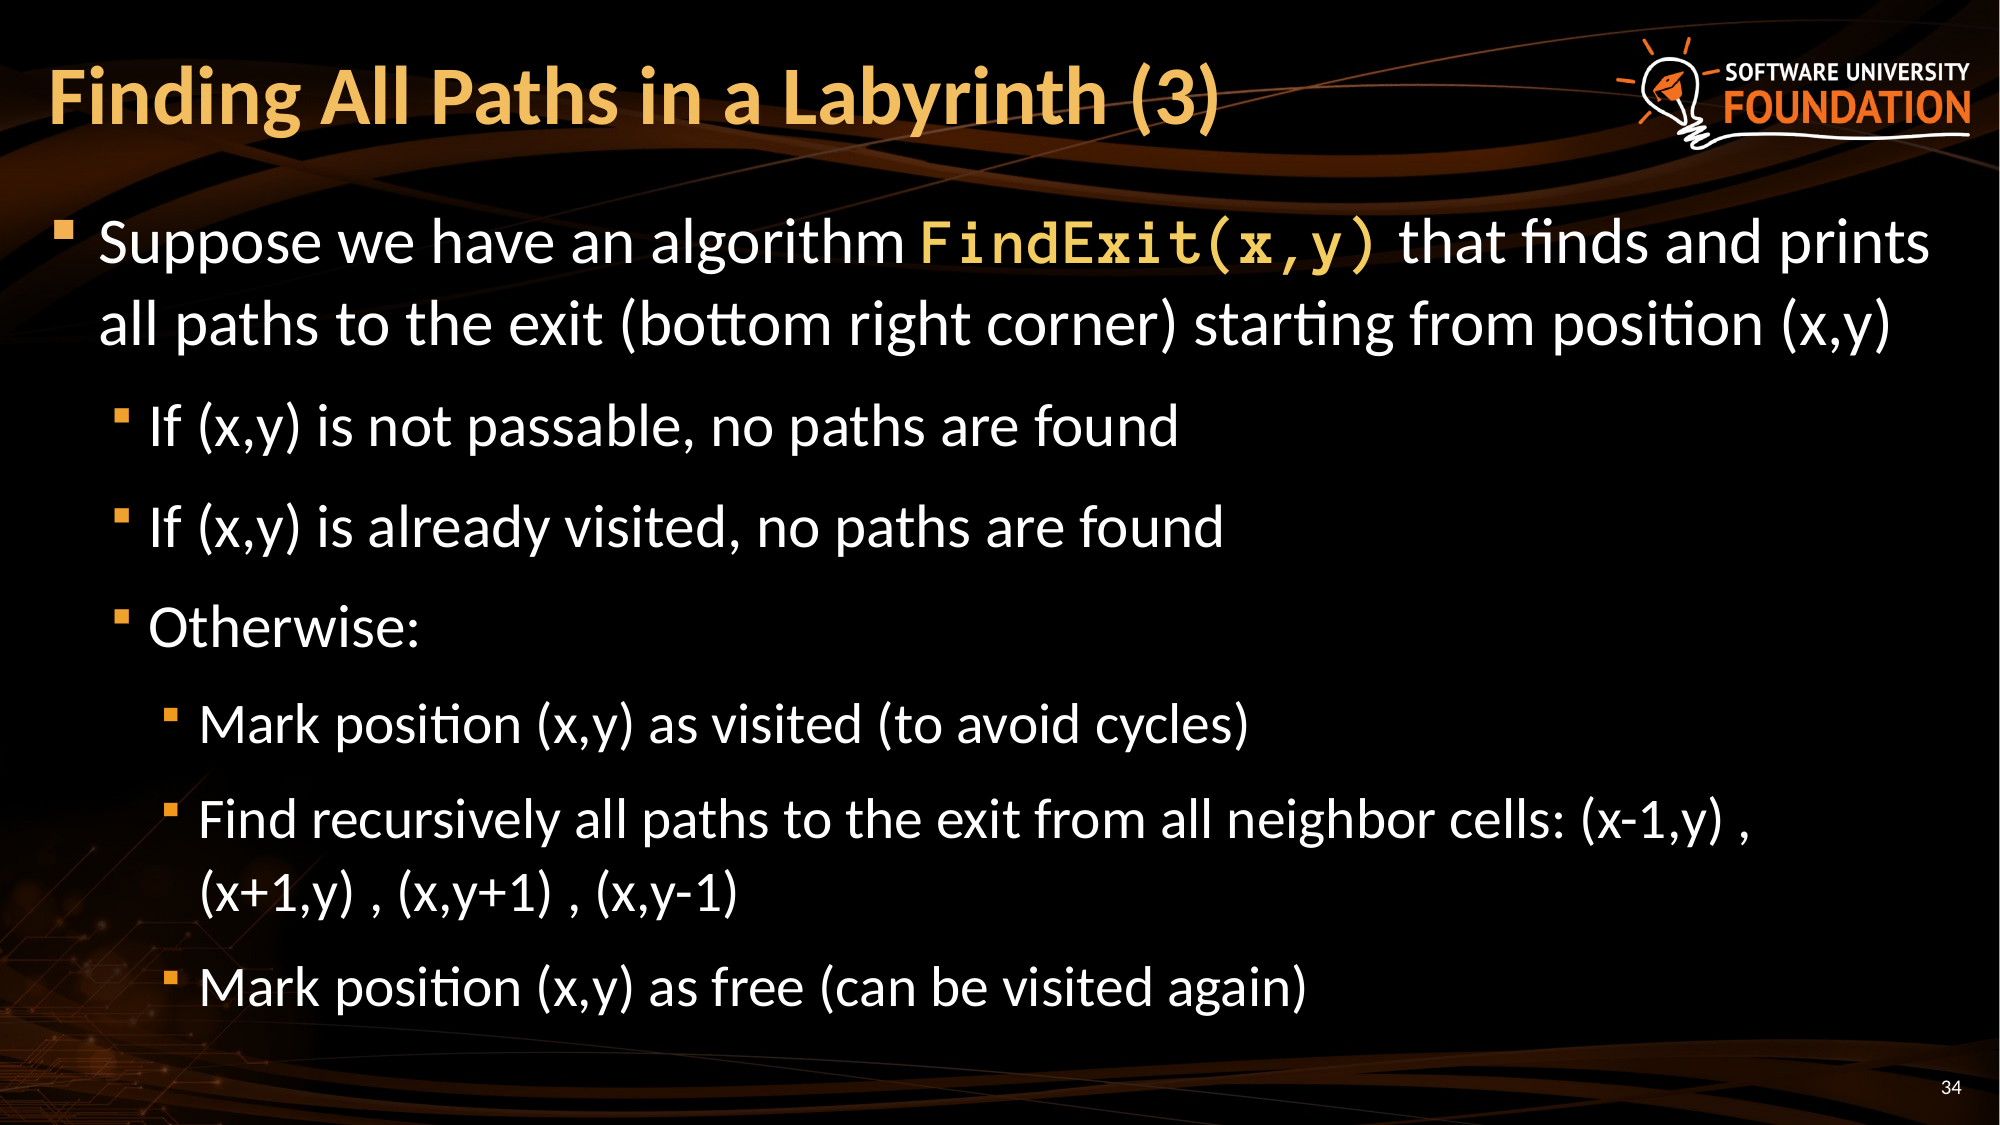

# Finding All Paths in a Labyrinth (3)
Suppose we have an algorithm FindExit(x,y) that finds and prints all paths to the exit (bottom right corner) starting from position (x,y)
If (x,y) is not passable, no paths are found
If (x,y) is already visited, no paths are found
Otherwise:
Mark position (x,y) as visited (to avoid cycles)
Find recursively all paths to the exit from all neighbor cells: (x-1,y) , (x+1,y) , (x,y+1) , (x,y-1)
Mark position (x,y) as free (can be visited again)
34